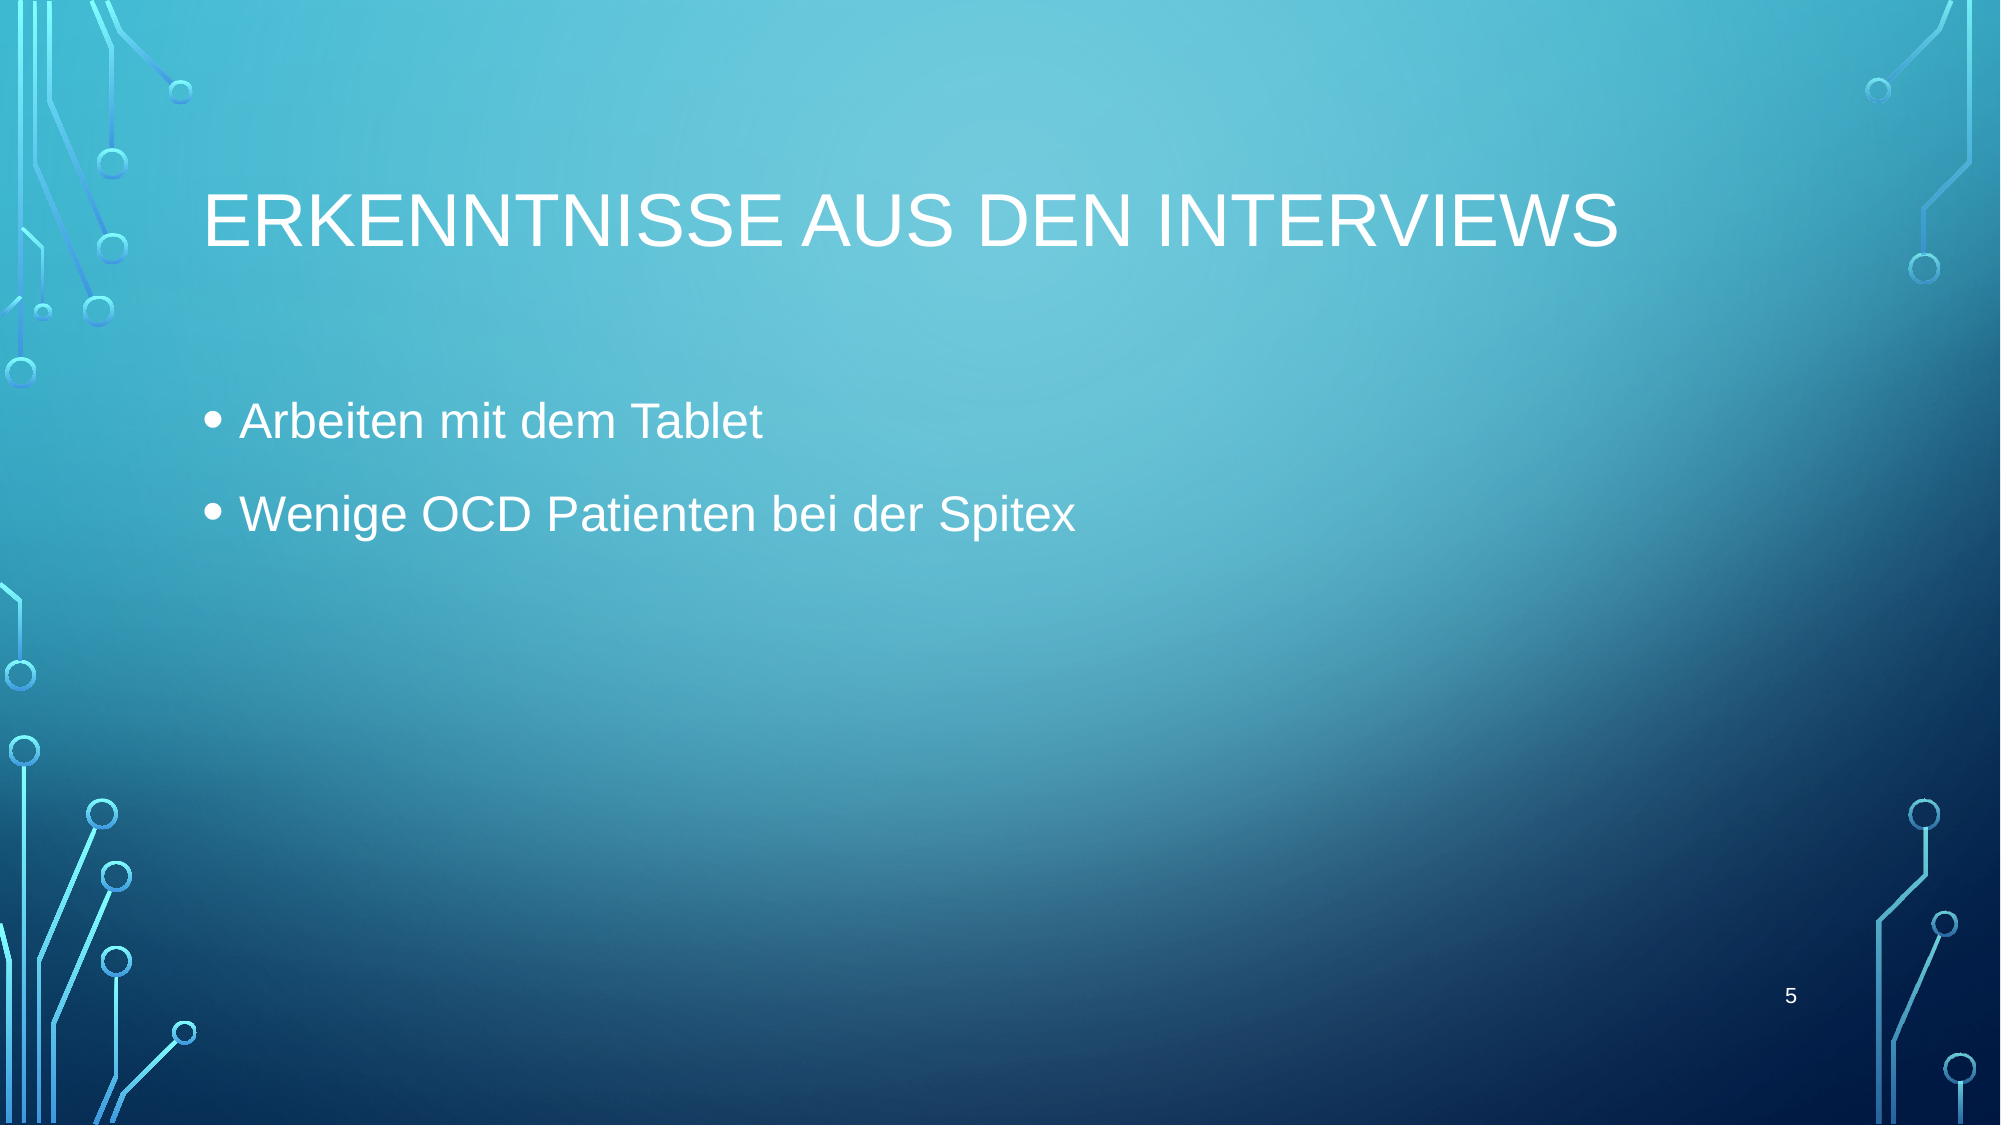

# Erkenntnisse aus den Interviews
Arbeiten mit dem Tablet
Wenige OCD Patienten bei der Spitex

5